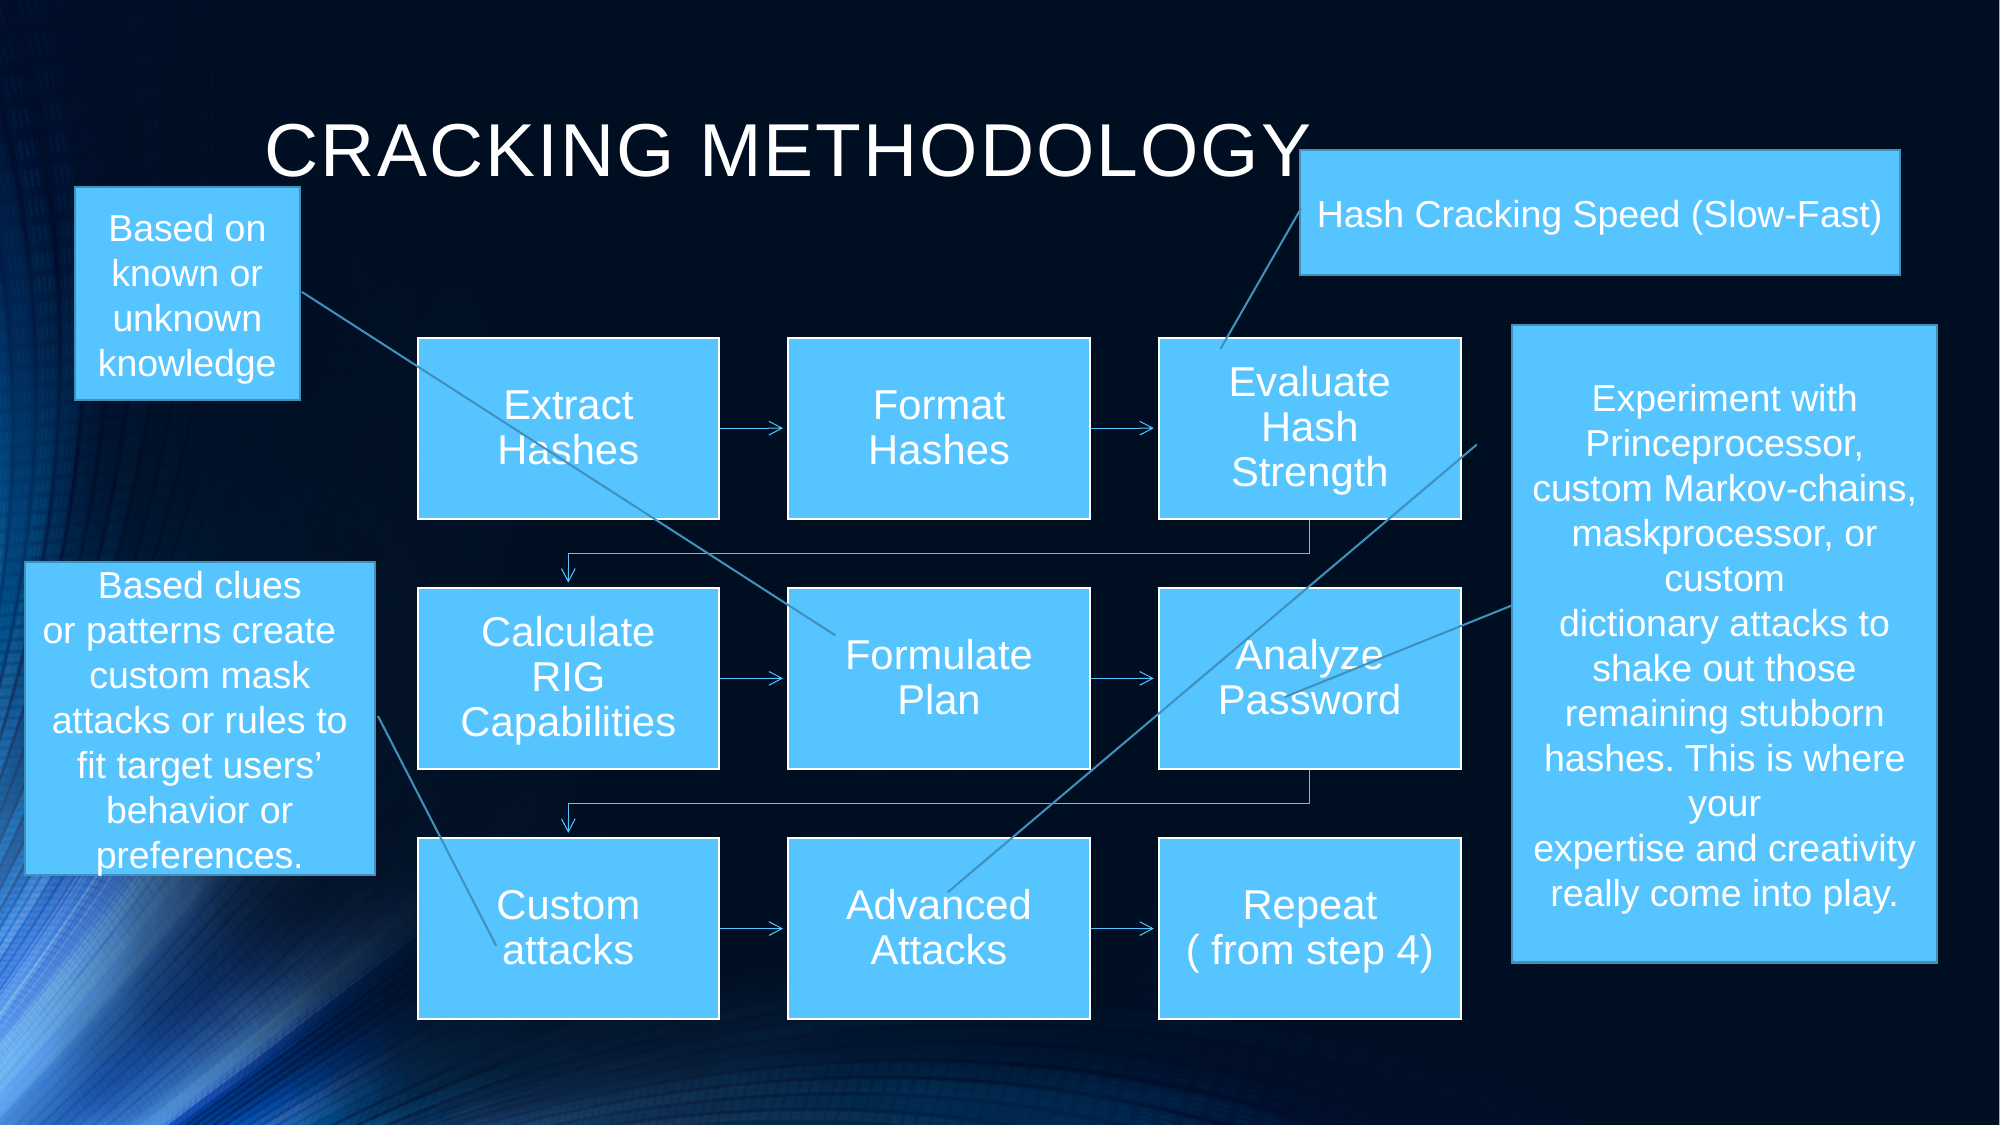

# CRACKING METHODOLOGY
Hash Cracking Speed (Slow-Fast)
Based on known or unknown knowledge
Experiment with Princeprocessor, custom Markov-chains, maskprocessor, or custom
dictionary attacks to shake out those remaining stubborn hashes. This is where your
expertise and creativity really come into play.

Extract Hashes

Format Hashes

Evaluate Hash Strength

Calculate RIG Capabilities

Formulate Plan

Analyze Password

Custom attacks

Advanced Attacks
Repeat ( from step 4)
Analyze  cracked passwords, to create new plan
Based clues
or patterns create   custom mask attacks or rules to fit target users’
behavior or preferences.